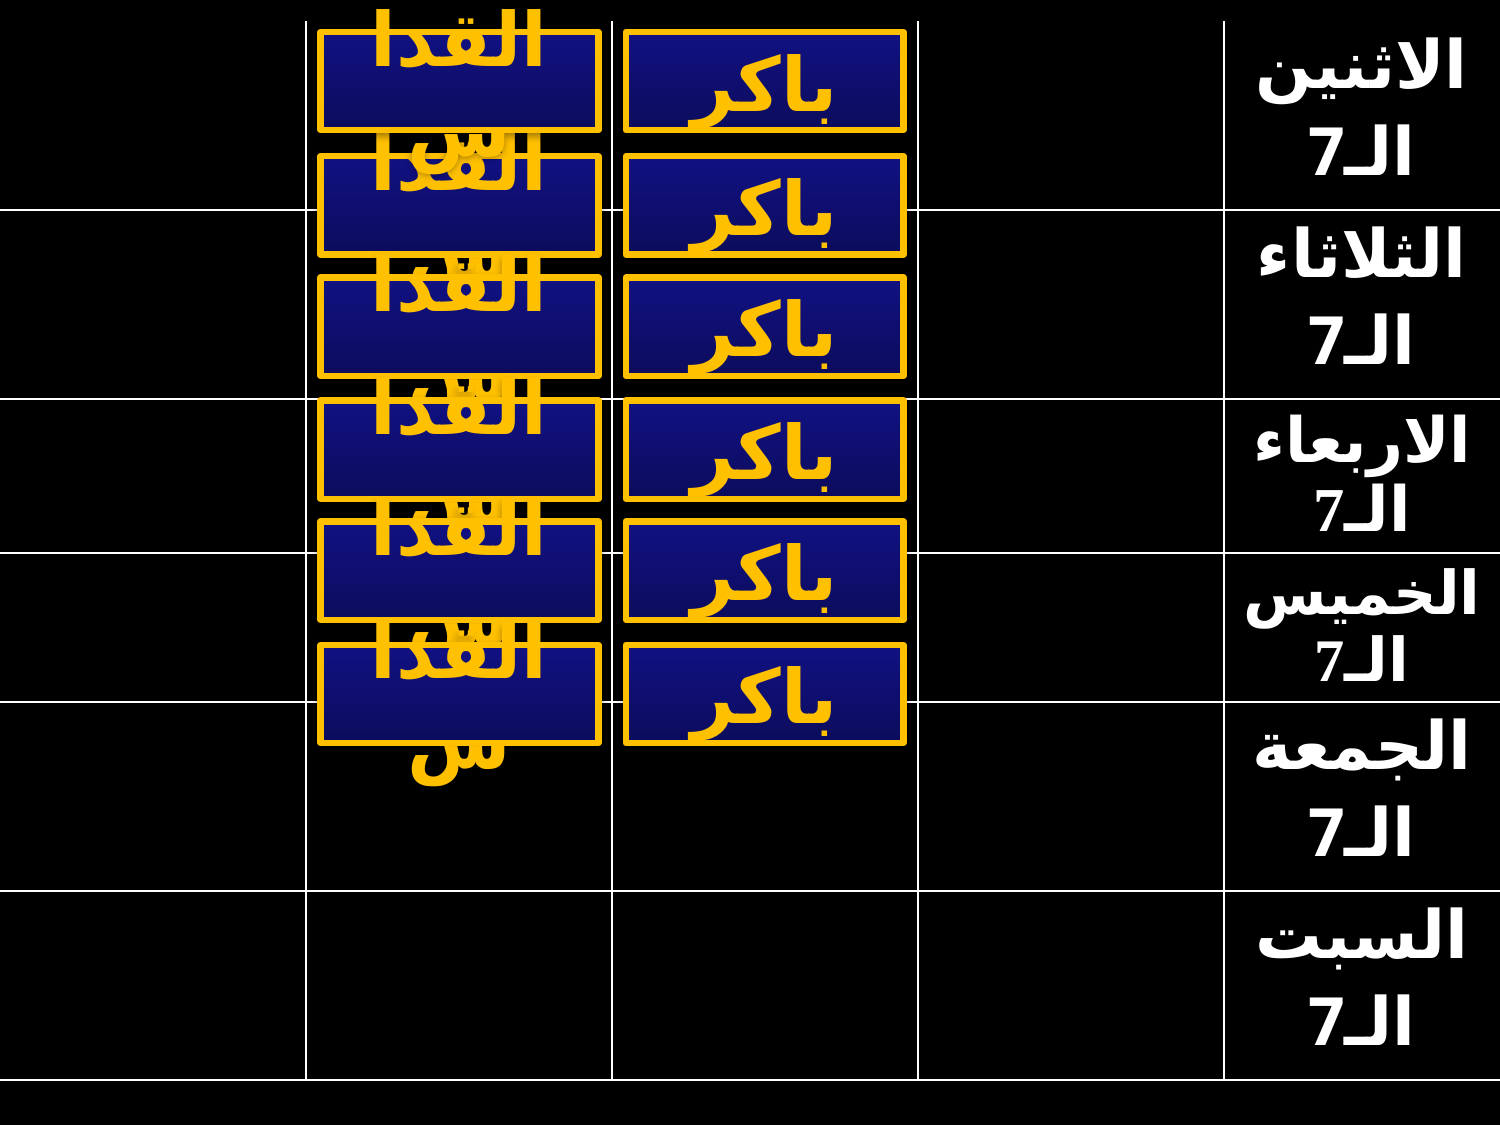

|  |  |  |  | الاثنين الـ7 |
| --- | --- | --- | --- | --- |
|  |  |  |  | الثلاثاء الـ7 |
|  |  |  |  | الاربعاء الـ7 |
|  |  |  |  | الخميس الـ7 |
|  |  |  |  | الجمعة الـ7 |
|  |  |  |  | السبت الـ7 |
القداس
باكر
القداس
باكر
القداس
باكر
القداس
باكر
القداس
باكر
القداس
باكر